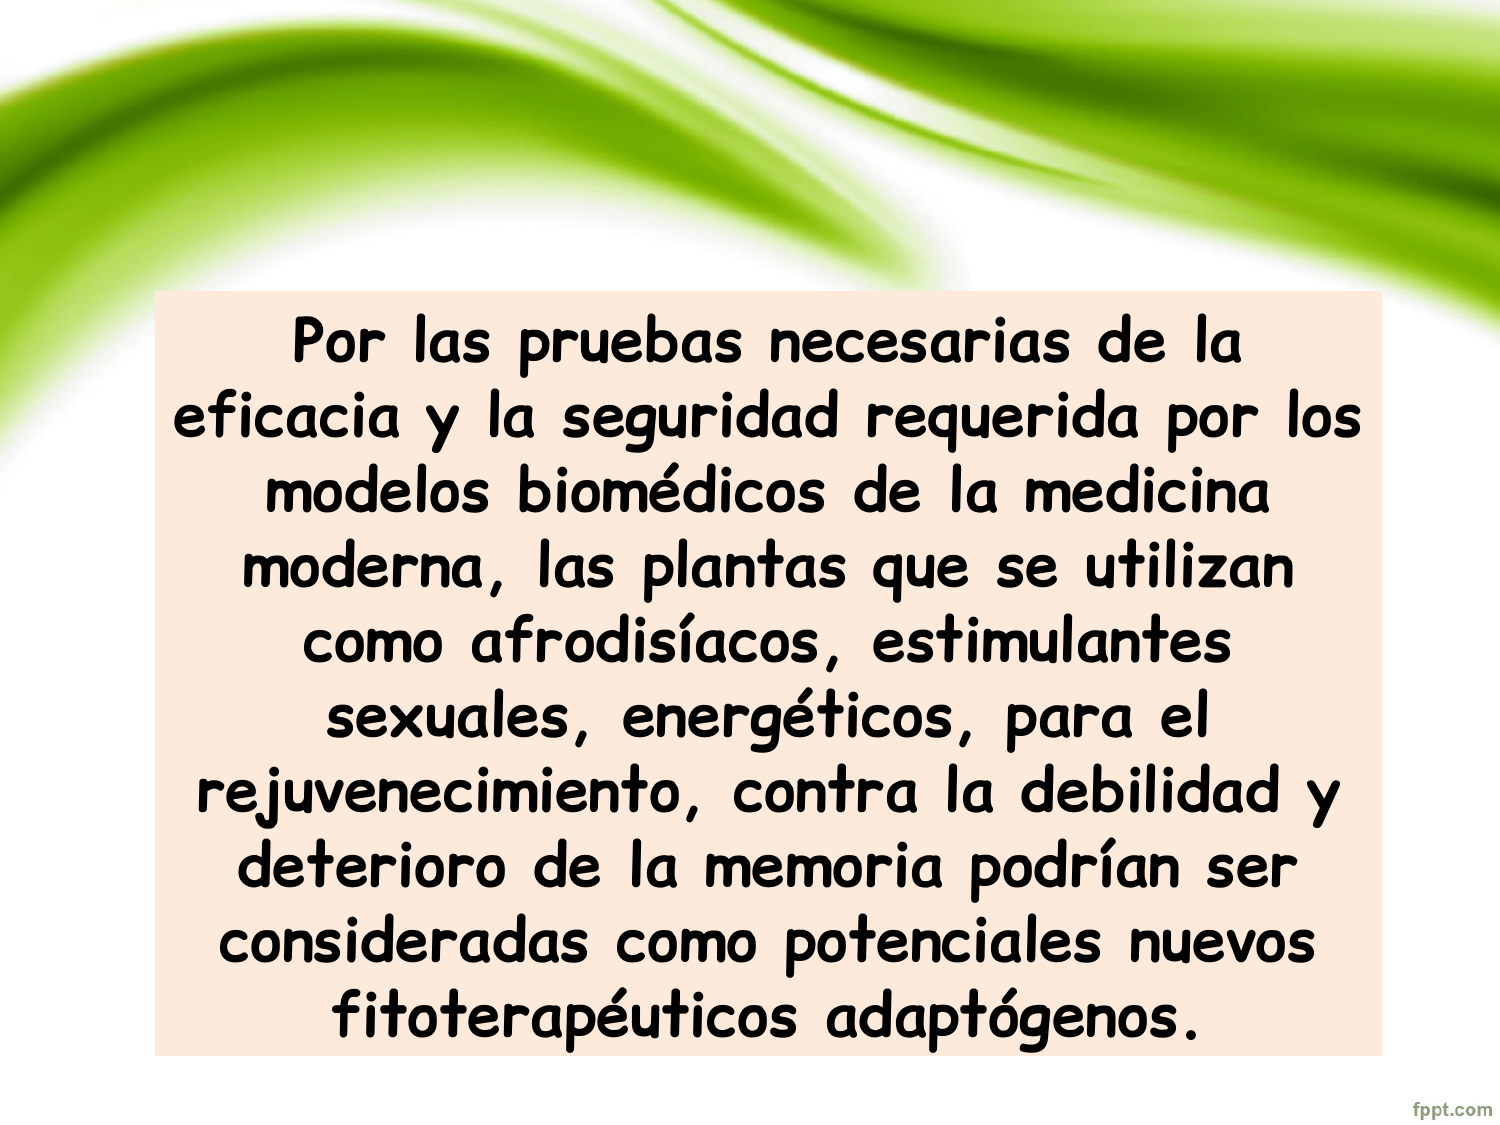

Por las pruebas necesarias de la eficacia y la seguridad requerida por los modelos biomédicos de la medicina moderna, las plantas que se utilizan como afrodisíacos, estimulantes sexuales, energéticos, para el rejuvenecimiento, contra la debilidad y deterioro de la memoria podrían ser consideradas como potenciales nuevos fitoterapéuticos adaptógenos.